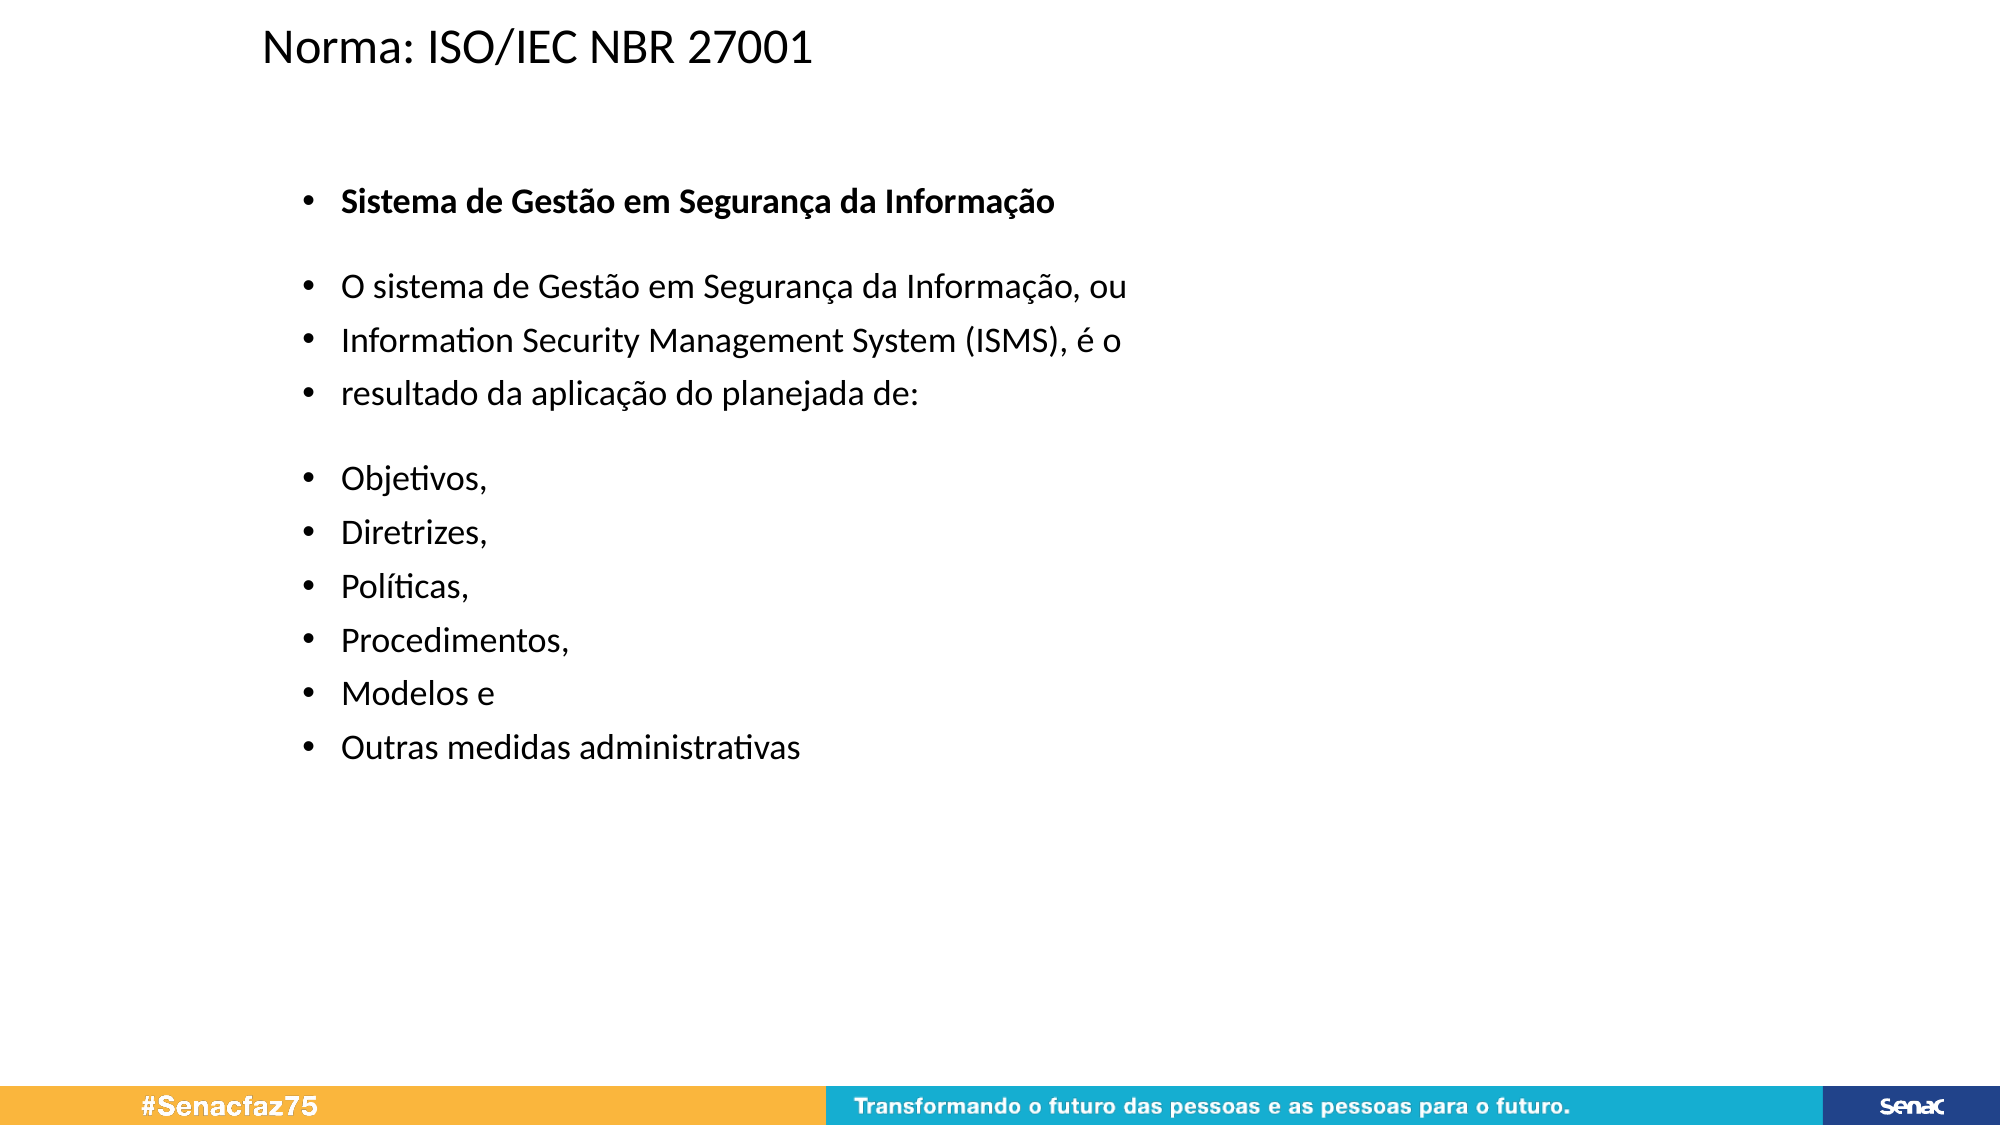

# Norma: ISO/IEC NBR 27001
Sistema de Gestão em Segurança da Informação

O sistema de Gestão em Segurança da Informação, ou
Information Security Management System (ISMS), é o
resultado da aplicação do planejada de:

Objetivos,
Diretrizes,
Políticas,
Procedimentos,
Modelos e
Outras medidas administrativas